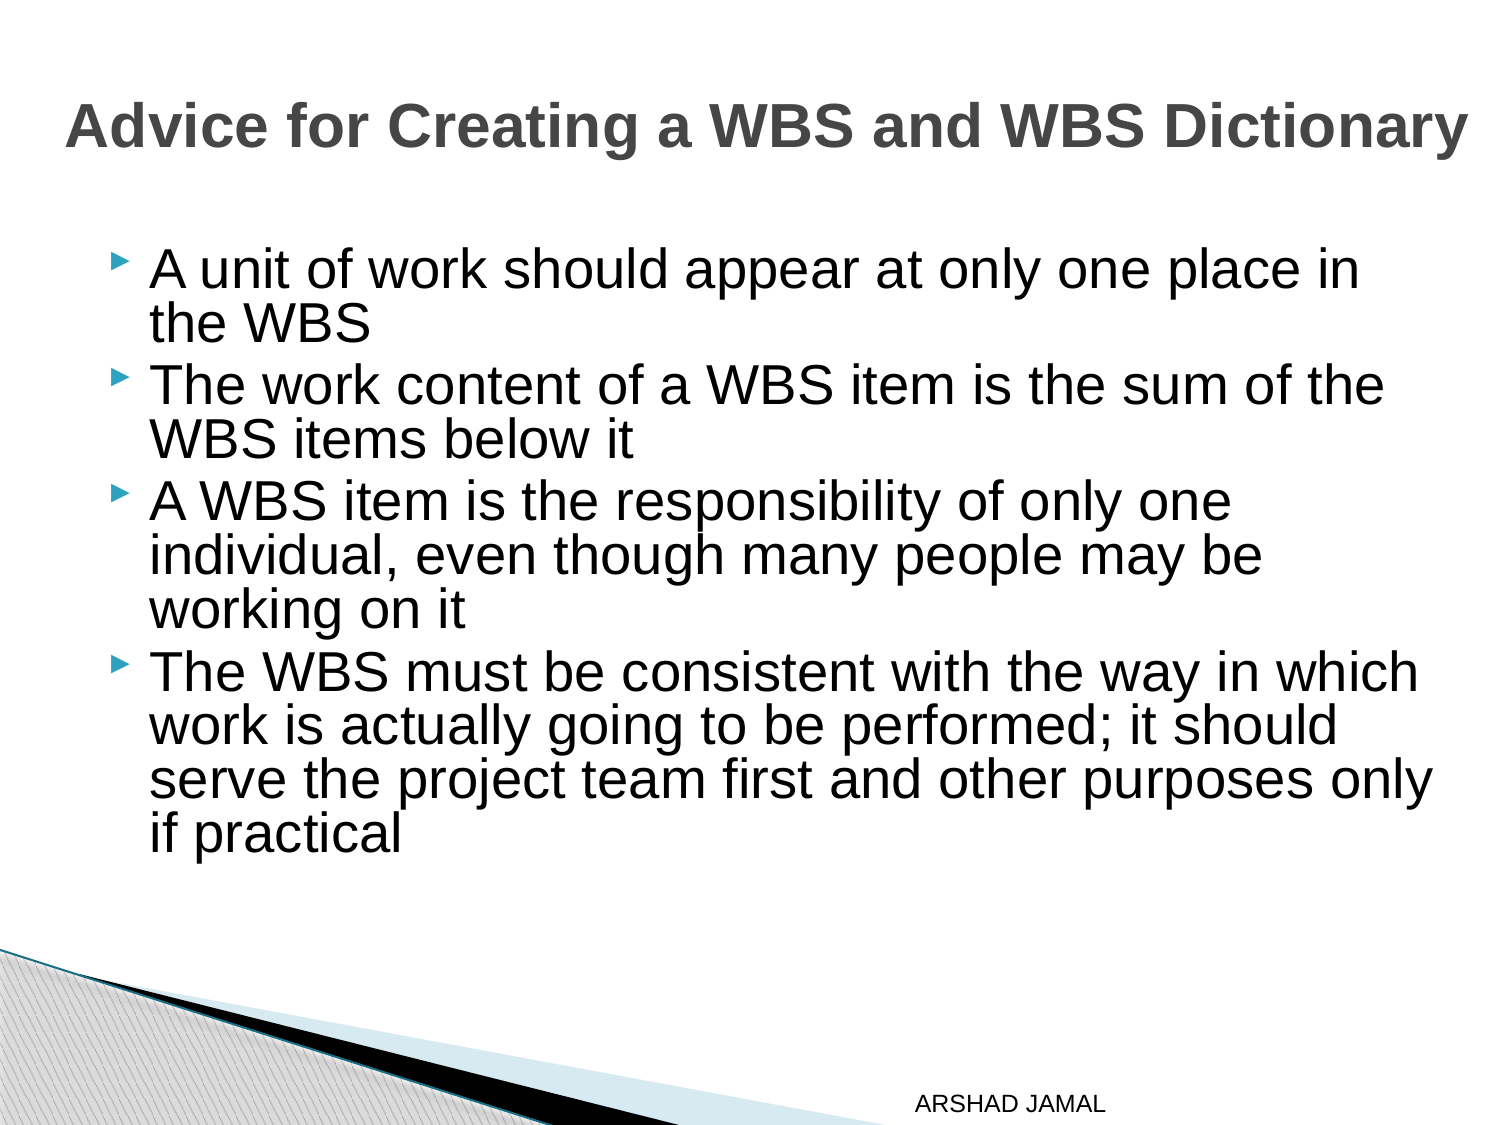

# Advice for Creating a WBS and WBS Dictionary
A unit of work should appear at only one place in the WBS
The work content of a WBS item is the sum of the WBS items below it
A WBS item is the responsibility of only one individual, even though many people may be working on it
The WBS must be consistent with the way in which work is actually going to be performed; it should serve the project team first and other purposes only if practical